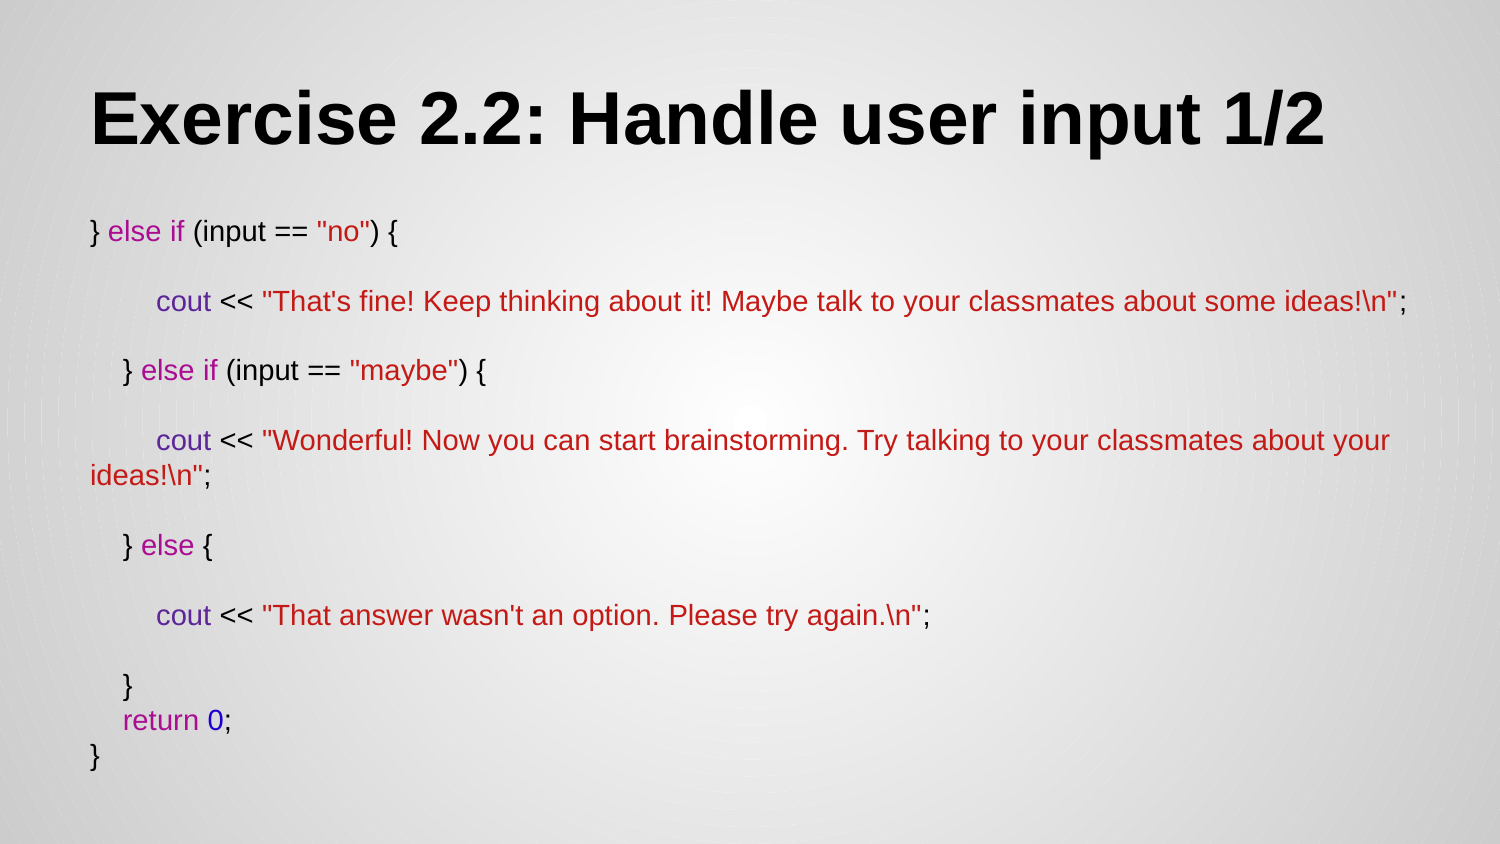

# Exercise 2.2: Handle user input 1/2
} else if (input == "no") {

        cout << "That's fine! Keep thinking about it! Maybe talk to your classmates about some ideas!\n";

    } else if (input == "maybe") {

        cout << "Wonderful! Now you can start brainstorming. Try talking to your classmates about your ideas!\n";

    } else {

        cout << "That answer wasn't an option. Please try again.\n";

    }
    return 0;
}